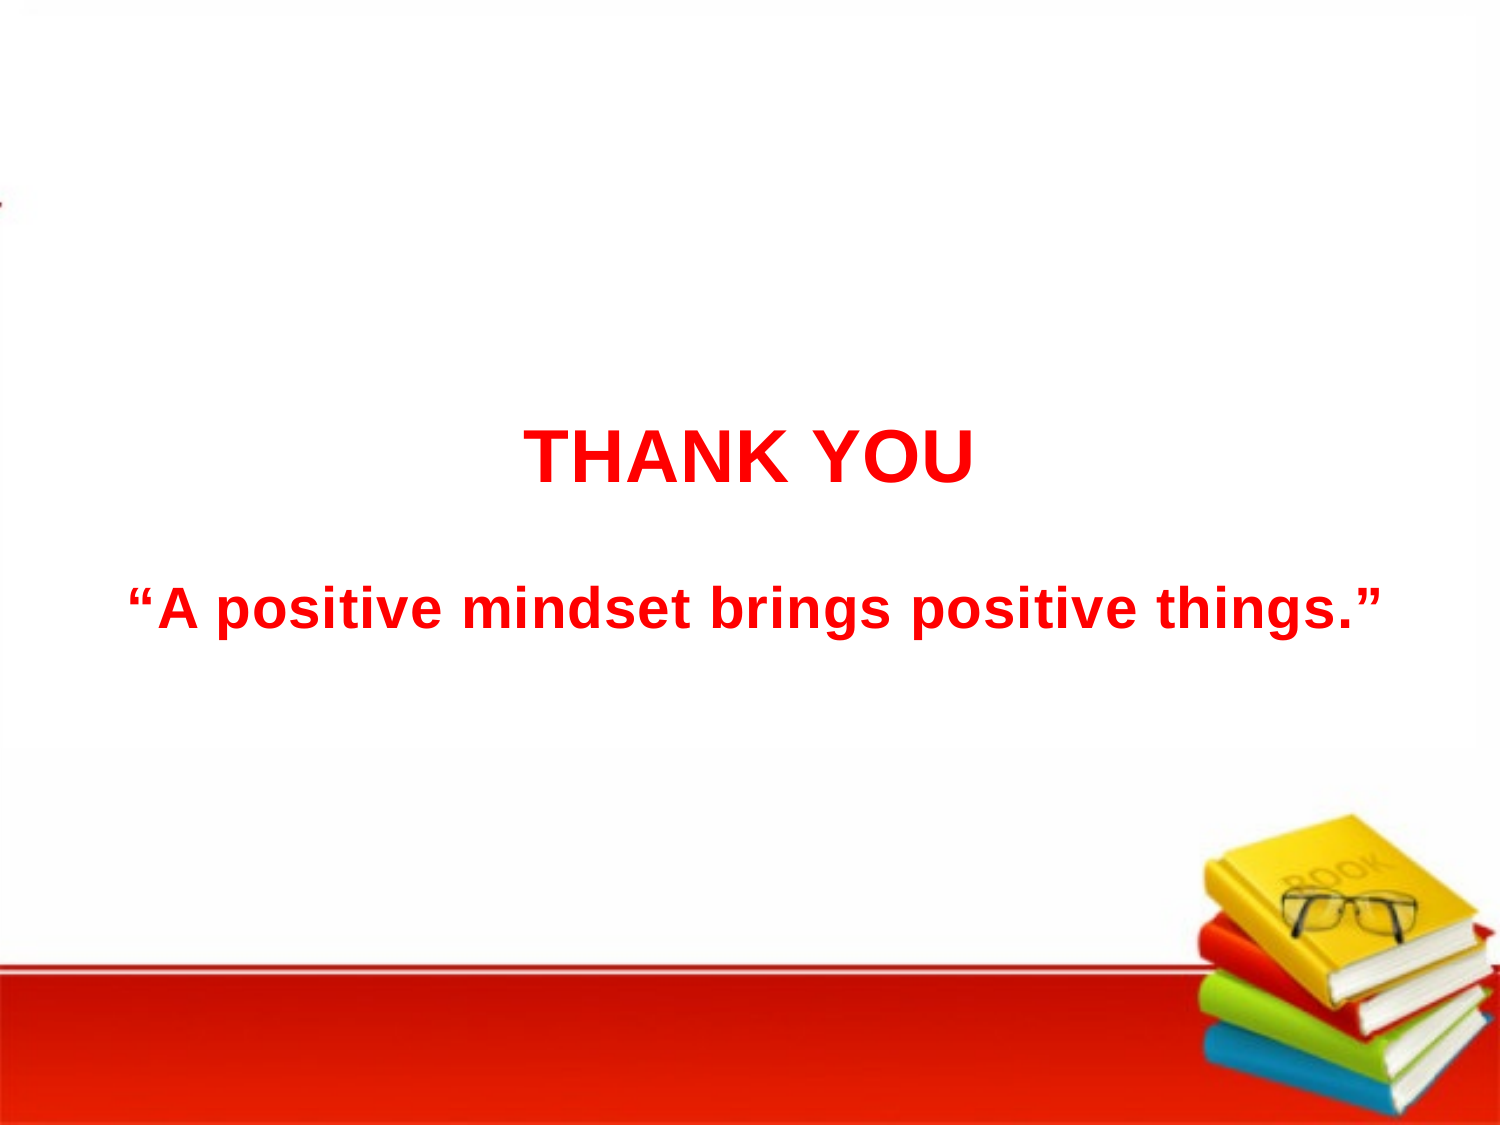

THANK YOU
“A positive mindset brings positive things.”